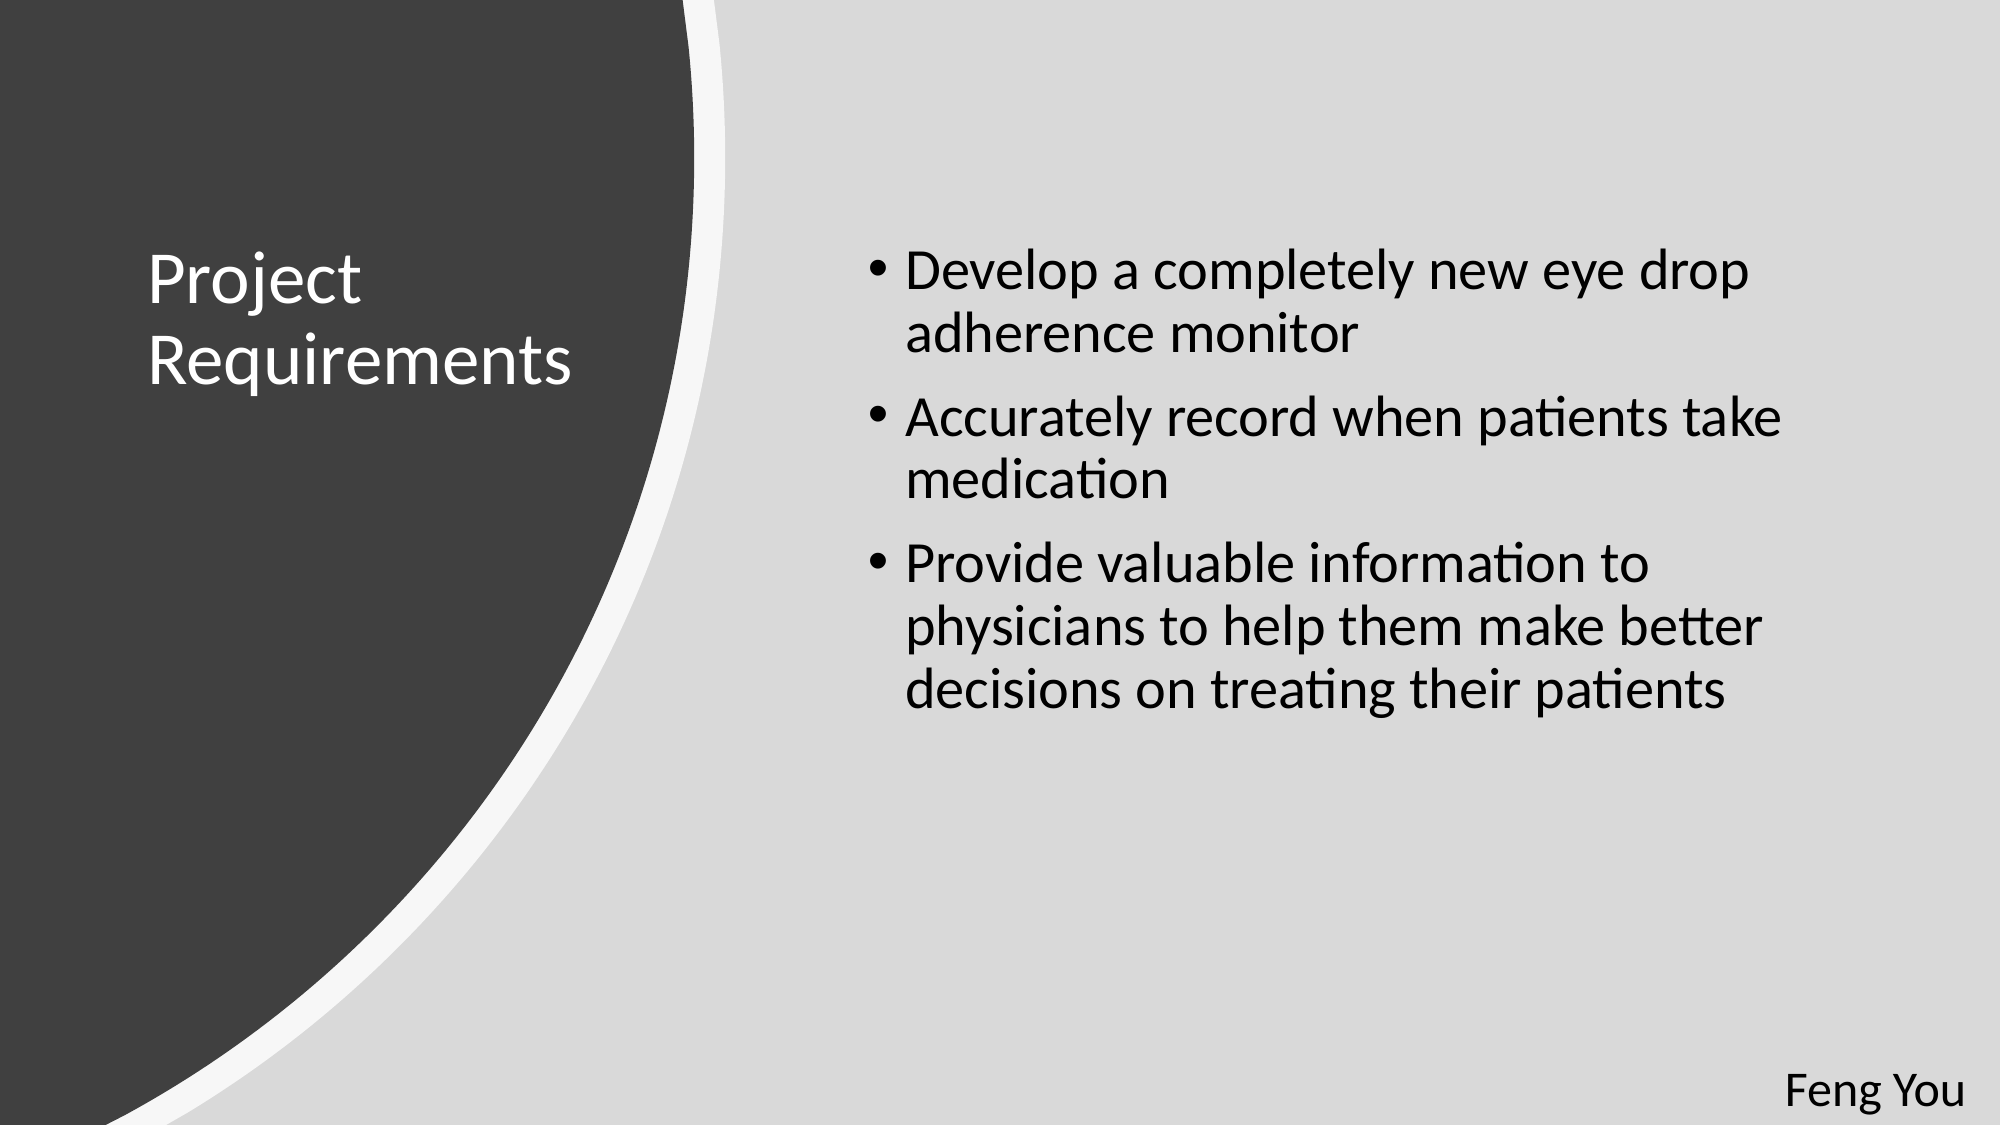

# Project Requirements
Develop a completely new eye drop adherence monitor
Accurately record when patients take medication
Provide valuable information to physicians to help them make better decisions on treating their patients
Feng You